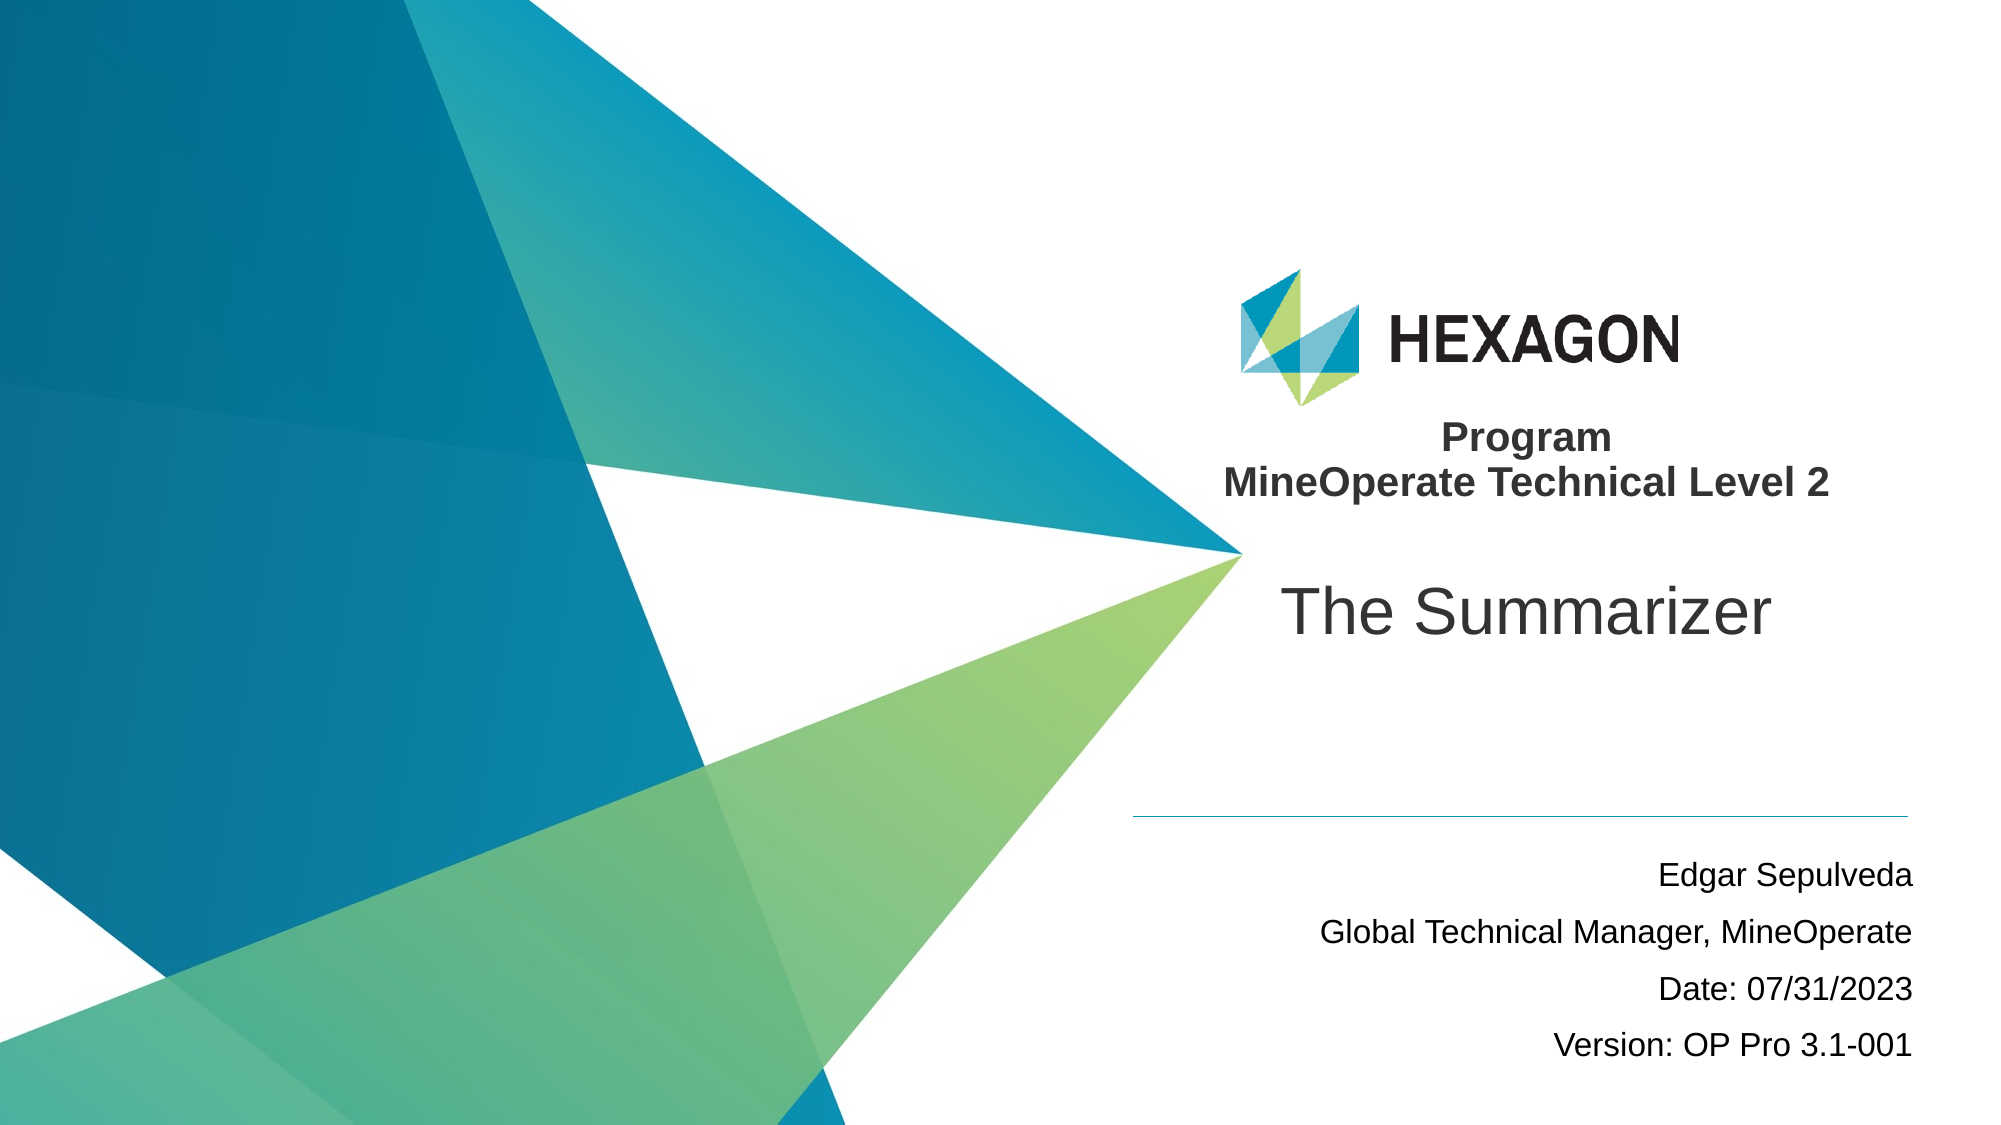

Program
MineOperate Technical Level 2

The Summarizer
Edgar Sepulveda
Global Technical Manager, MineOperate
Date: 07/31/2023
Version: OP Pro 3.1-001